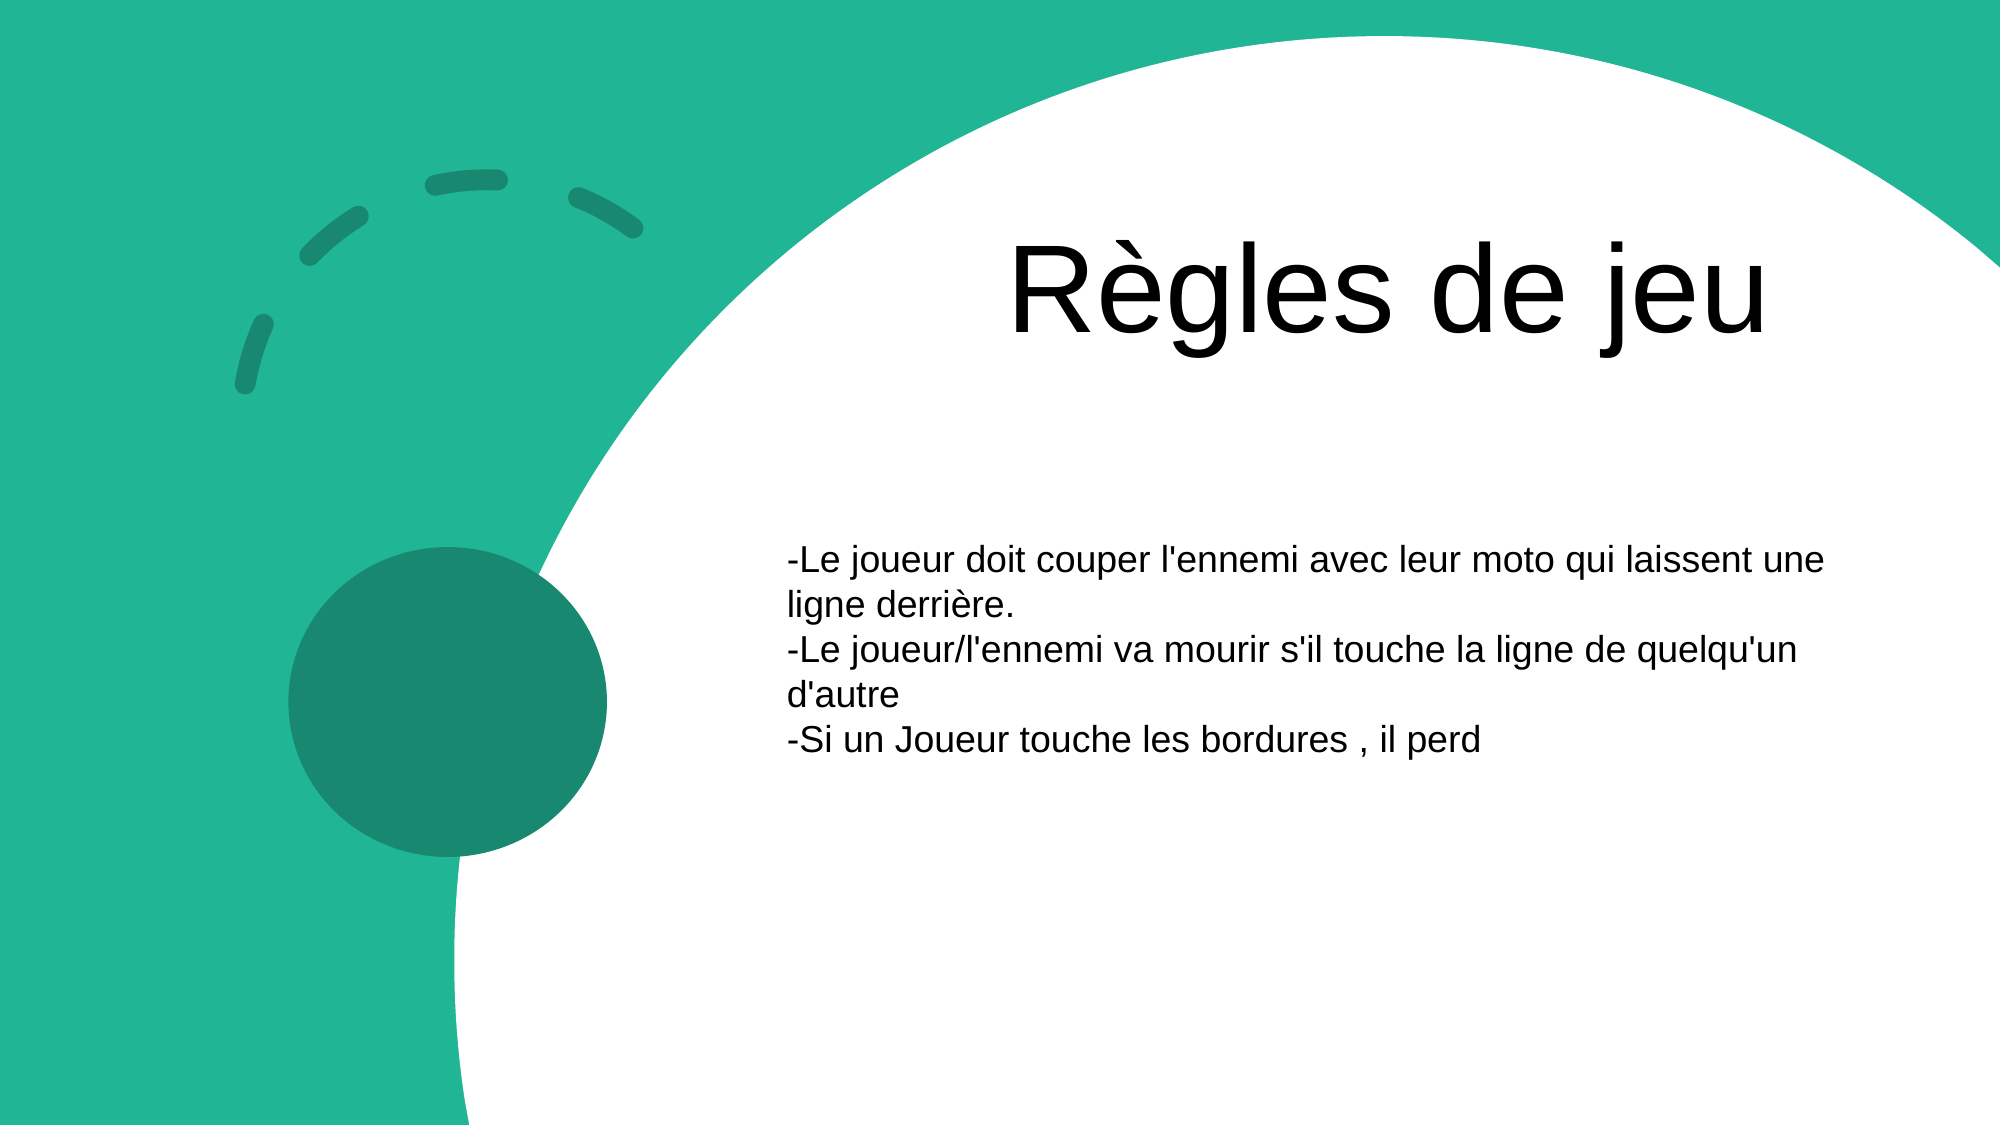

# Règles de jeu

-Le joueur doit couper l'ennemi avec leur moto qui laissent une ligne derrière.
-Le joueur/l'ennemi va mourir s'il touche la ligne de quelqu'un d'autre
-Si un Joueur touche les bordures , il perd